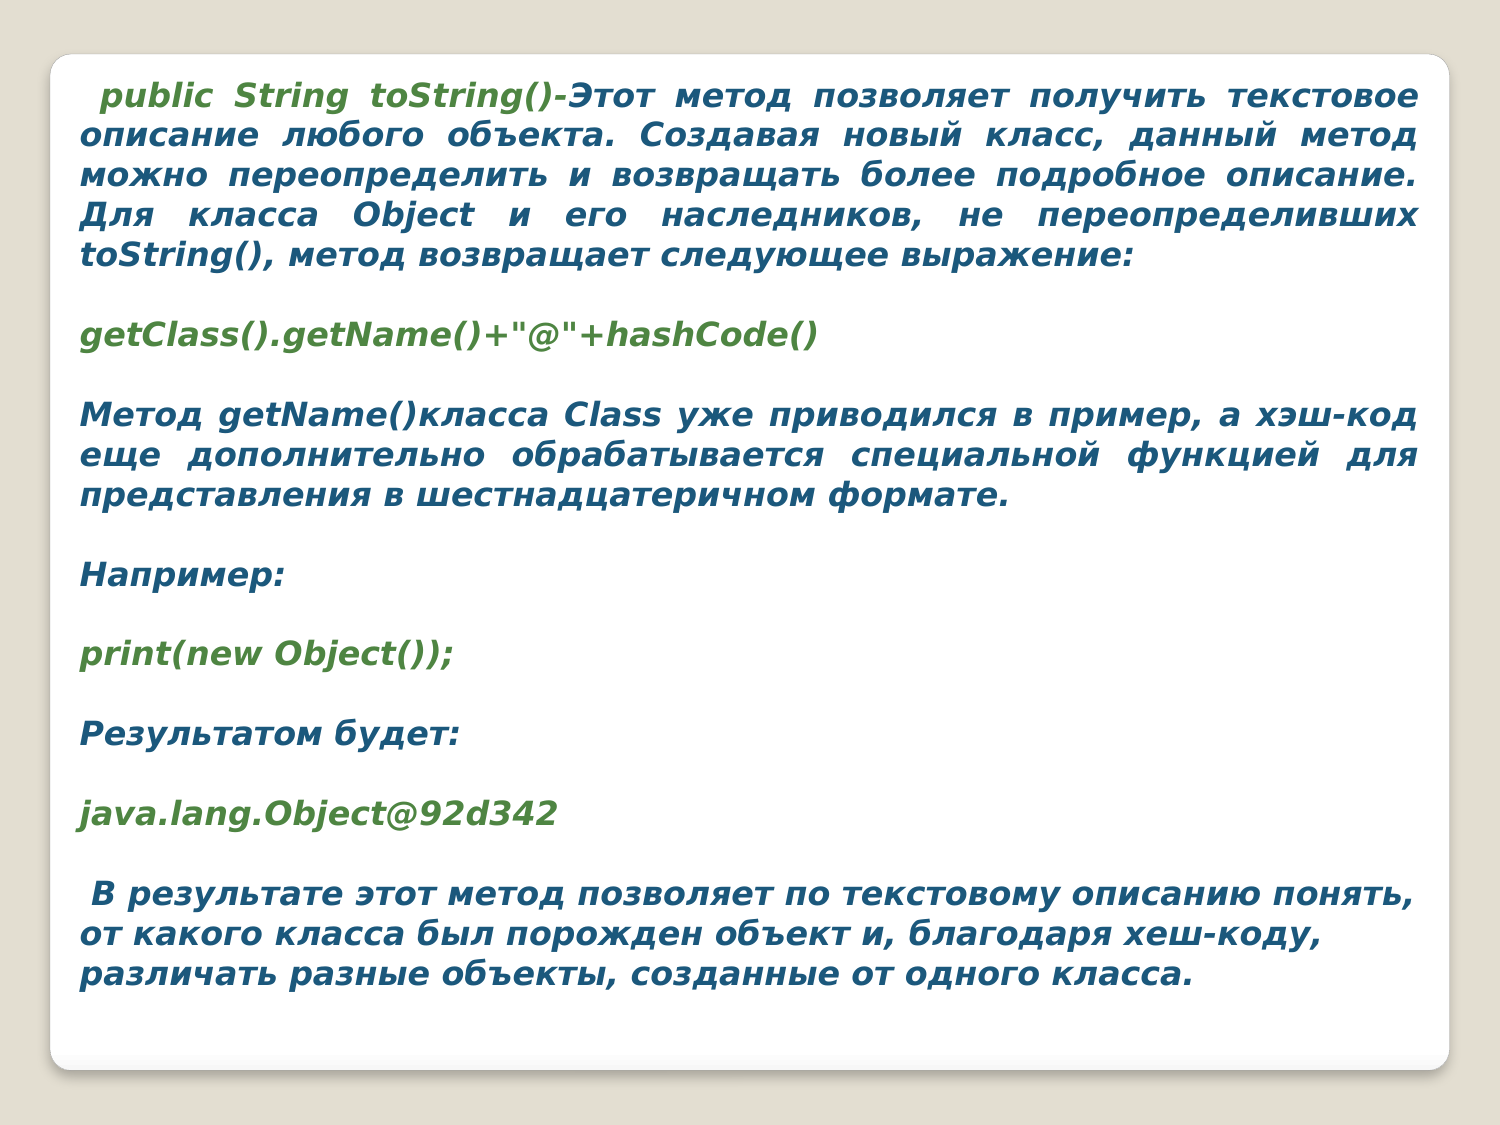

public String toString()-Этот метод позволяет получить текстовое описание любого объекта. Создавая новый класс, данный метод можно переопределить и возвращать более подробное описание. Для класса Object и его наследников, не переопределивших toString(), метод возвращает следующее выражение:

getClass().getName()+"@"+hashCode()

Метод getName()класса Class уже приводился в пример, а хэш-код еще дополнительно обрабатывается специальной функцией для представления в шестнадцатеричном формате.

Например:

print(new Object());

Результатом будет:

java.lang.Object@92d342

 В результате этот метод позволяет по текстовому описанию понять, от какого класса был порожден объект и, благодаря хеш-коду, различать разные объекты, созданные от одного класса.